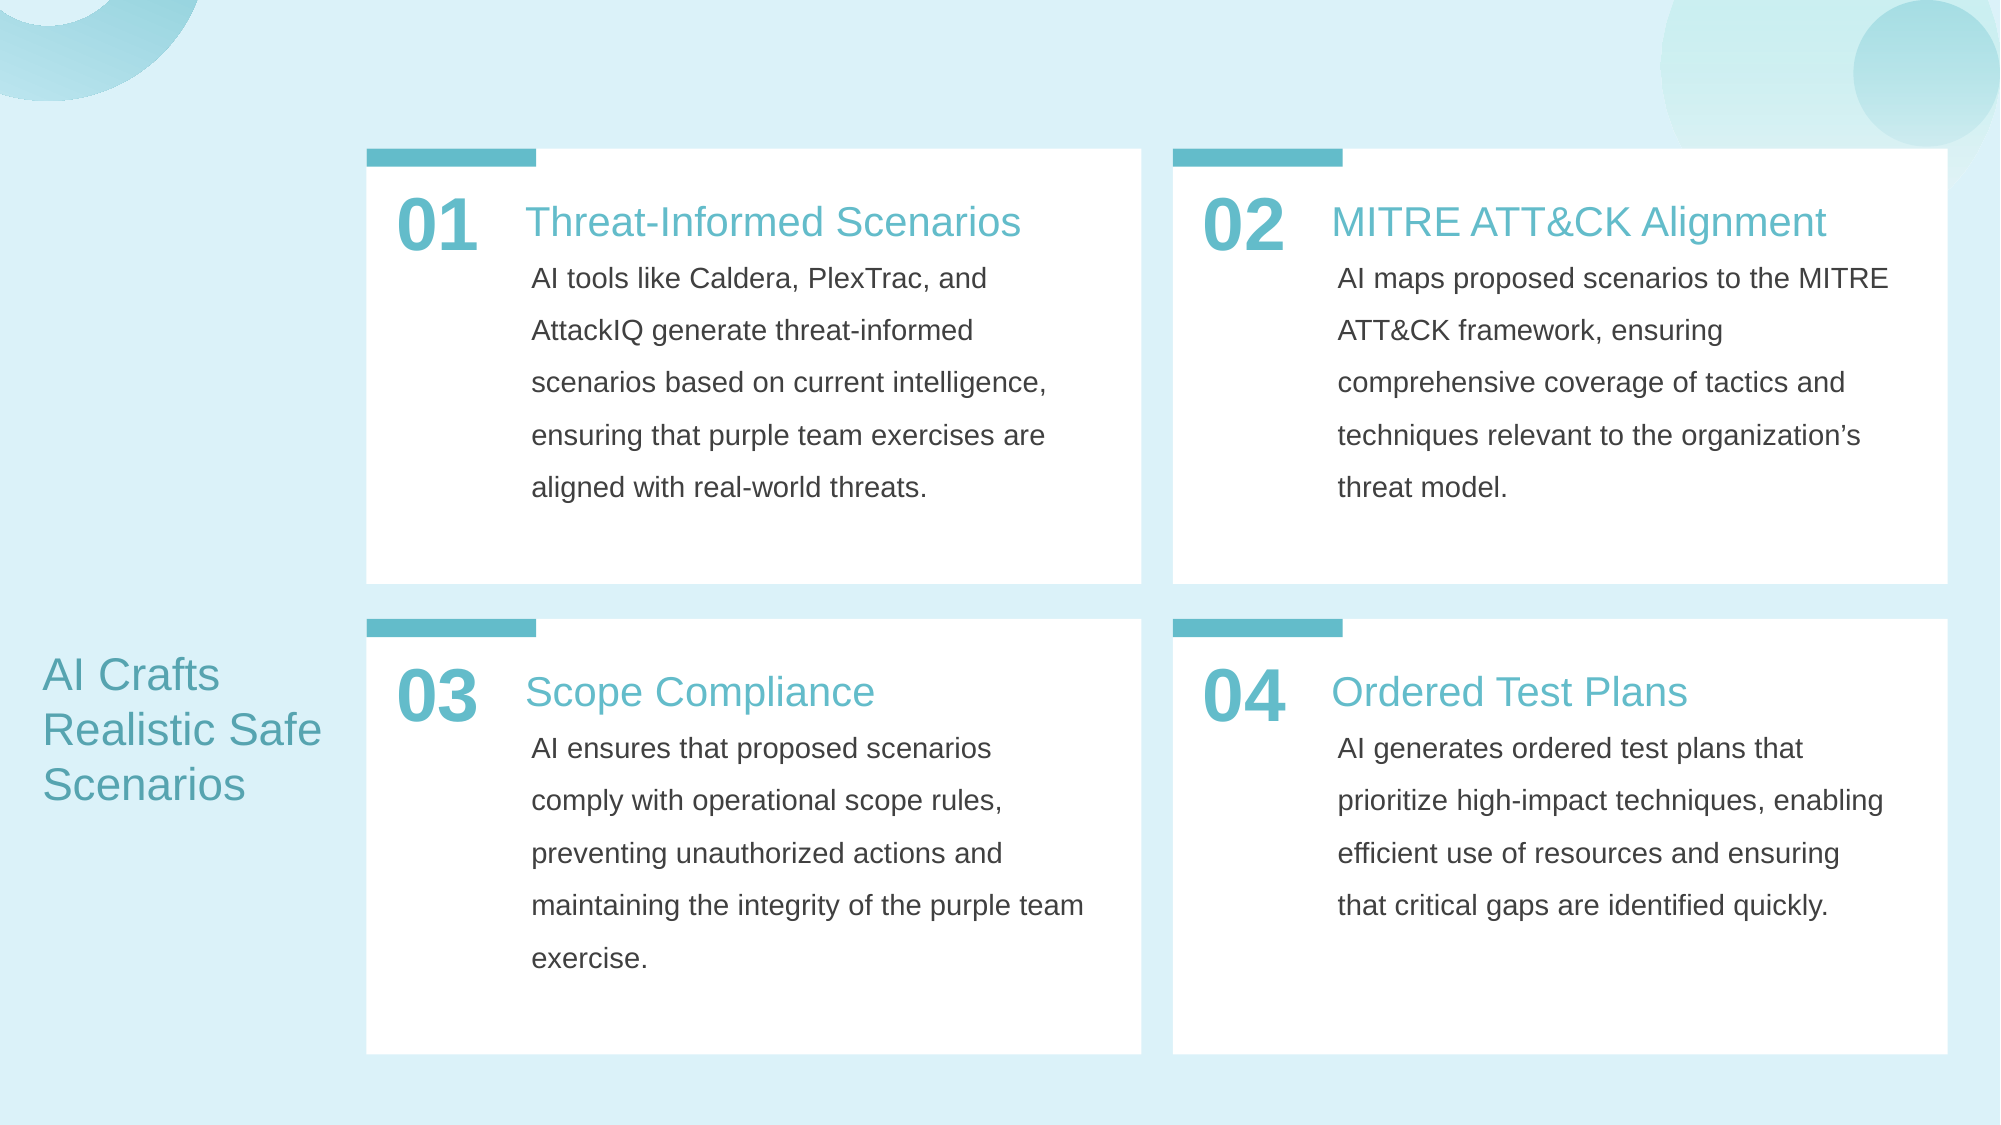

01
02
Threat-Informed Scenarios
MITRE ATT&CK Alignment
AI tools like Caldera, PlexTrac, and AttackIQ generate threat-informed scenarios based on current intelligence, ensuring that purple team exercises are aligned with real-world threats.
AI maps proposed scenarios to the MITRE ATT&CK framework, ensuring comprehensive coverage of tactics and techniques relevant to the organization’s threat model.

AI Crafts Realistic Safe Scenarios
03
04
Scope Compliance
Ordered Test Plans
AI ensures that proposed scenarios comply with operational scope rules, preventing unauthorized actions and maintaining the integrity of the purple team exercise.
AI generates ordered test plans that prioritize high-impact techniques, enabling efficient use of resources and ensuring that critical gaps are identified quickly.